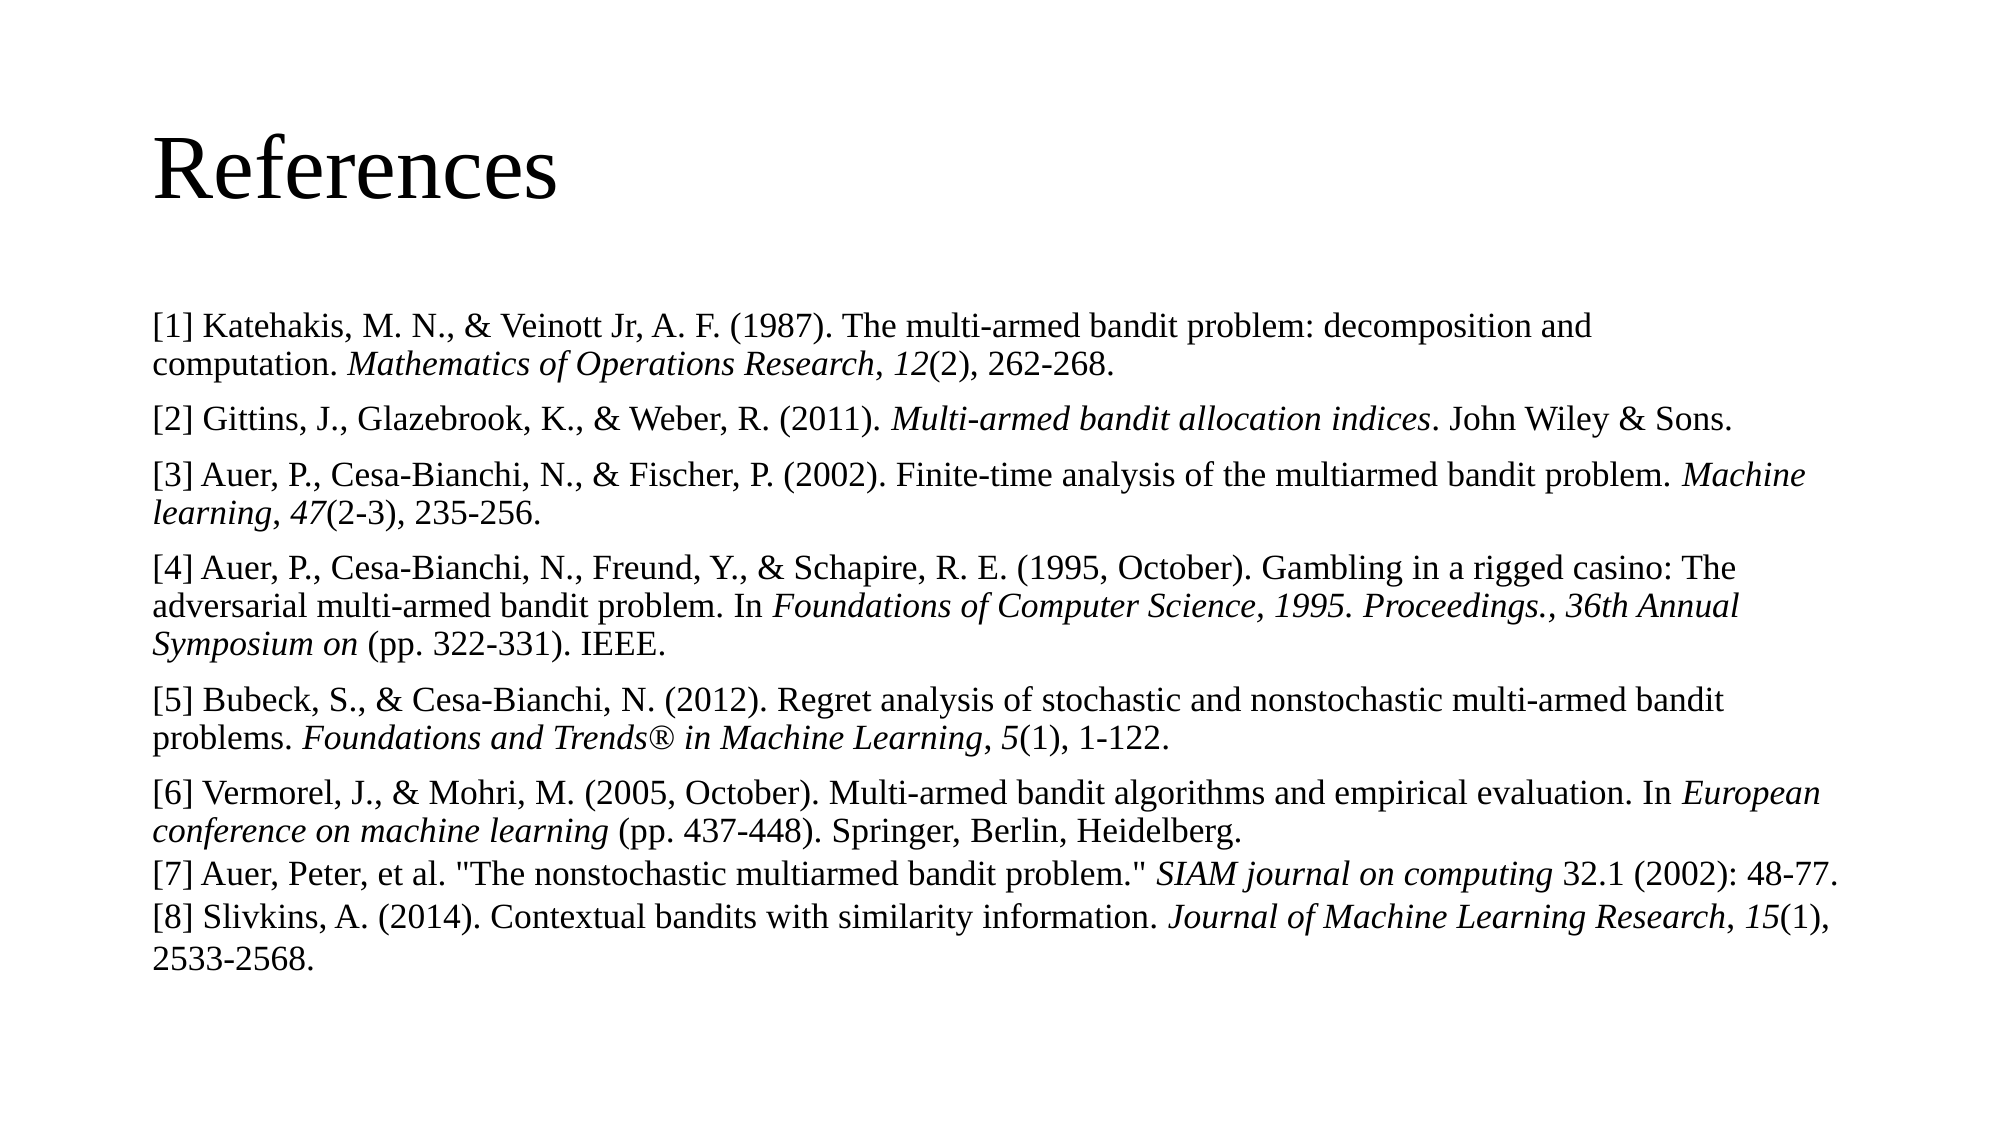

# References
[1] Katehakis, M. N., & Veinott Jr, A. F. (1987). The multi-armed bandit problem: decomposition and computation. Mathematics of Operations Research, 12(2), 262-268.
[2] Gittins, J., Glazebrook, K., & Weber, R. (2011). Multi-armed bandit allocation indices. John Wiley & Sons.
[3] Auer, P., Cesa-Bianchi, N., & Fischer, P. (2002). Finite-time analysis of the multiarmed bandit problem. Machine learning, 47(2-3), 235-256.
[4] Auer, P., Cesa-Bianchi, N., Freund, Y., & Schapire, R. E. (1995, October). Gambling in a rigged casino: The adversarial multi-armed bandit problem. In Foundations of Computer Science, 1995. Proceedings., 36th Annual Symposium on (pp. 322-331). IEEE.
[5] Bubeck, S., & Cesa-Bianchi, N. (2012). Regret analysis of stochastic and nonstochastic multi-armed bandit problems. Foundations and Trends® in Machine Learning, 5(1), 1-122.
[6] Vermorel, J., & Mohri, M. (2005, October). Multi-armed bandit algorithms and empirical evaluation. In European conference on machine learning (pp. 437-448). Springer, Berlin, Heidelberg.
[7] Auer, Peter, et al. "The nonstochastic multiarmed bandit problem." SIAM journal on computing 32.1 (2002): 48-77.
[8] Slivkins, A. (2014). Contextual bandits with similarity information. Journal of Machine Learning Research, 15(1), 2533-2568.